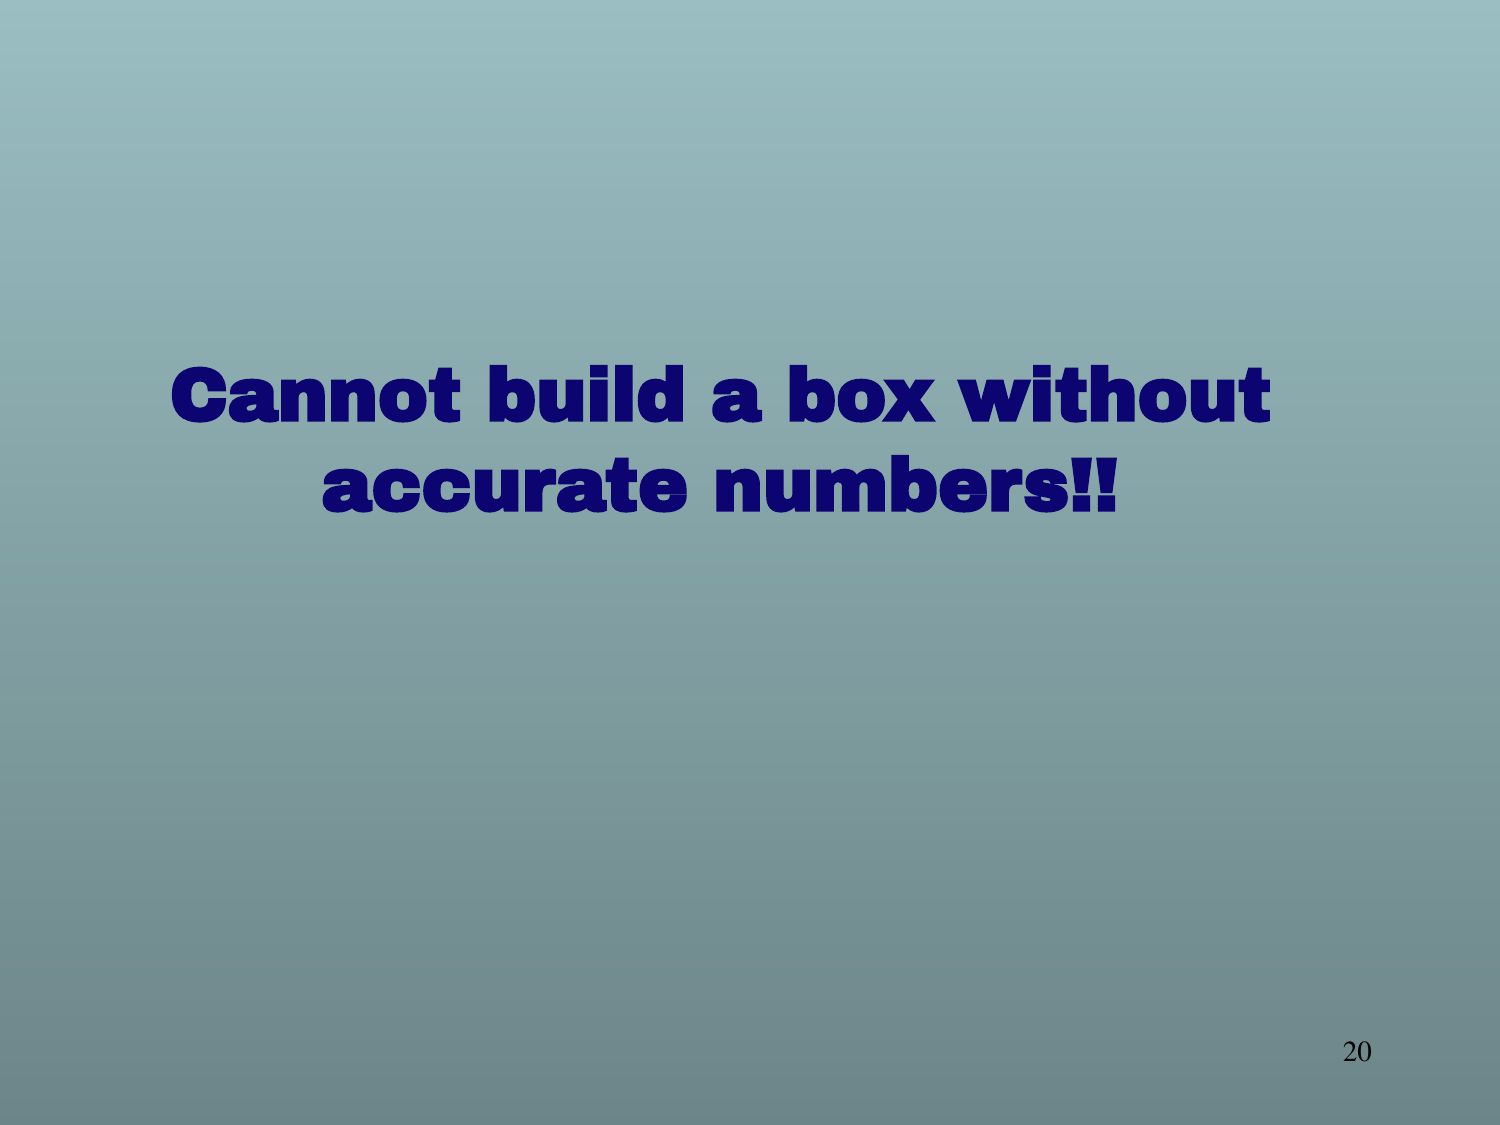

Cannot build a box without accurate numbers!!

20